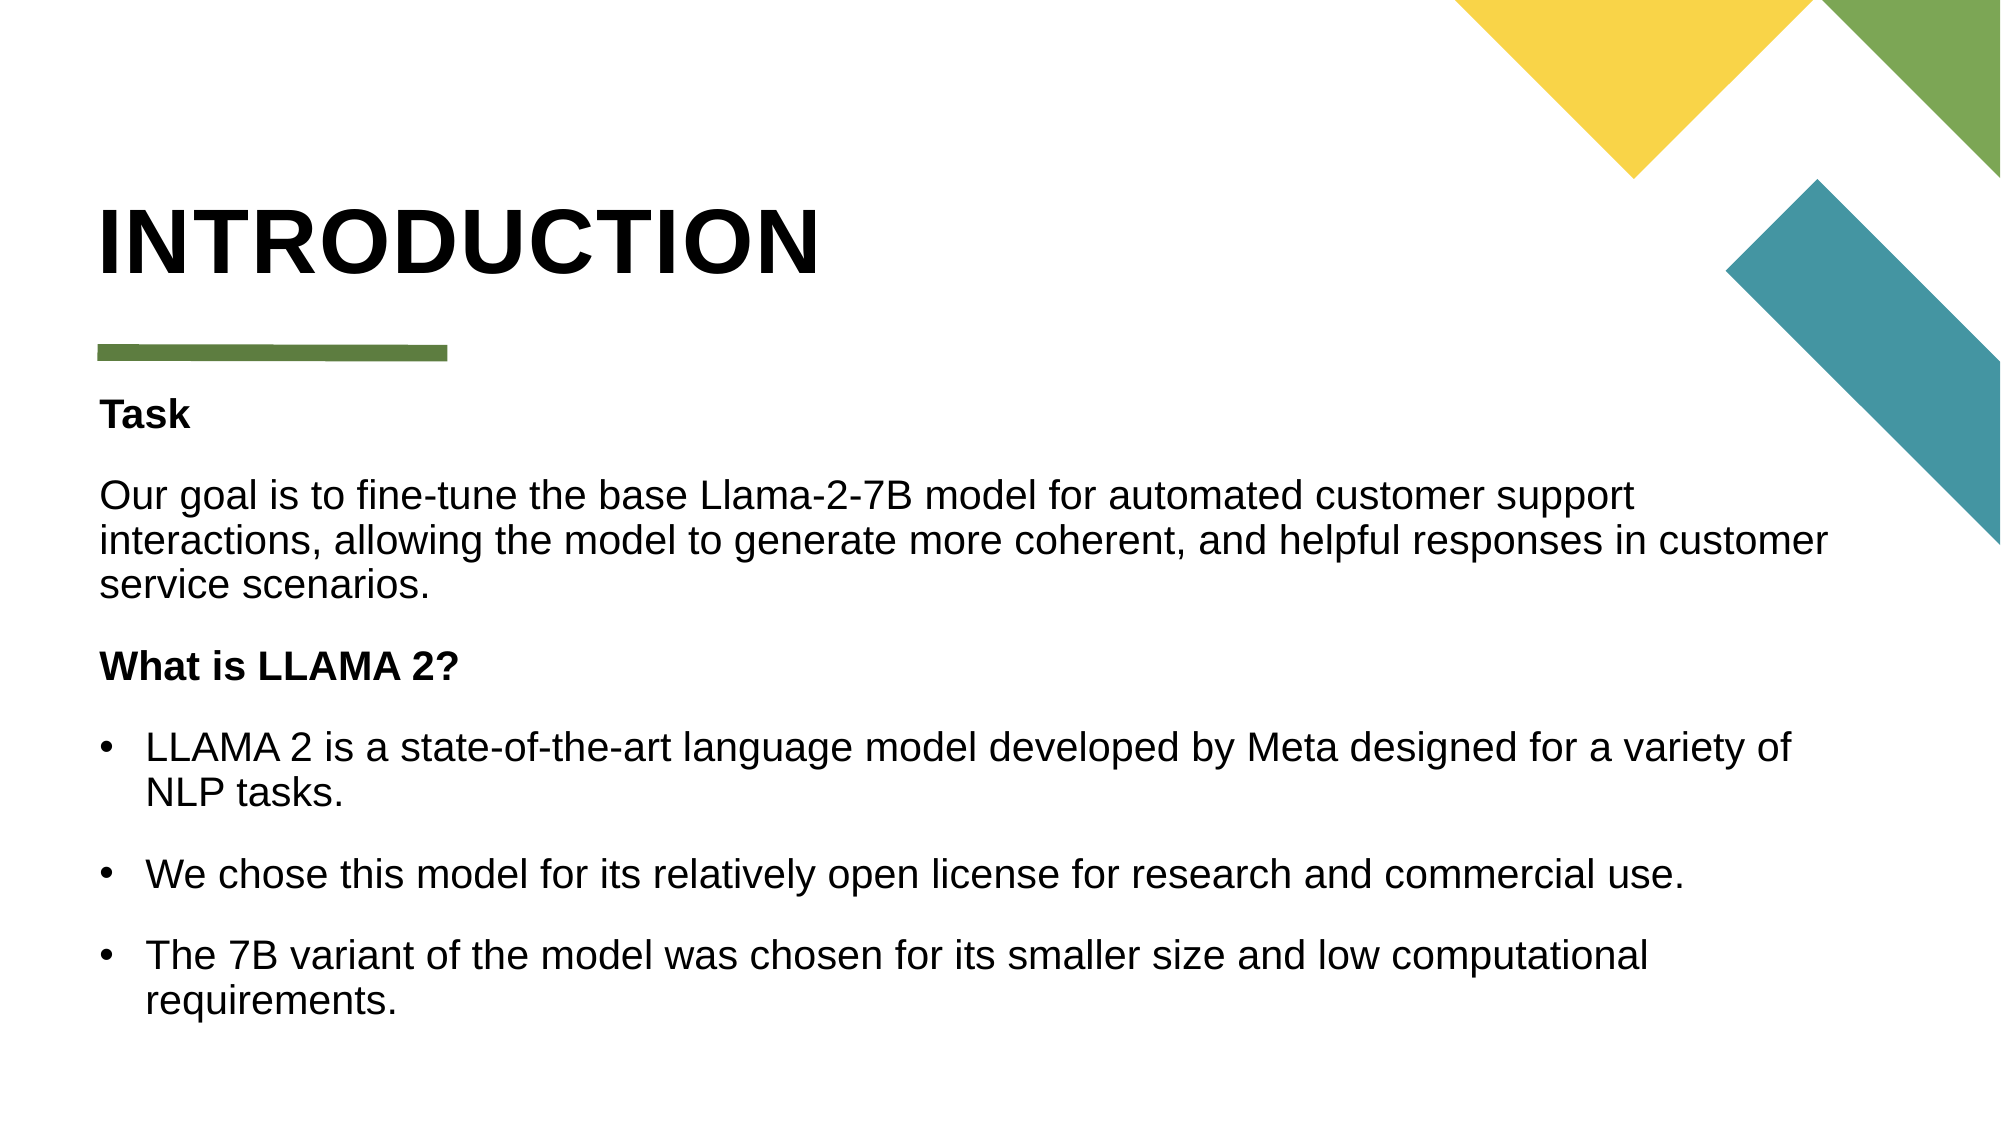

# INTRODUCTION
Task
Our goal is to fine-tune the base Llama-2-7B model for automated customer support interactions, allowing the model to generate more coherent, and helpful responses in customer service scenarios.
What is LLAMA 2?
LLAMA 2 is a state-of-the-art language model developed by Meta designed for a variety of NLP tasks.
We chose this model for its relatively open license for research and commercial use.
The 7B variant of the model was chosen for its smaller size and low computational requirements.